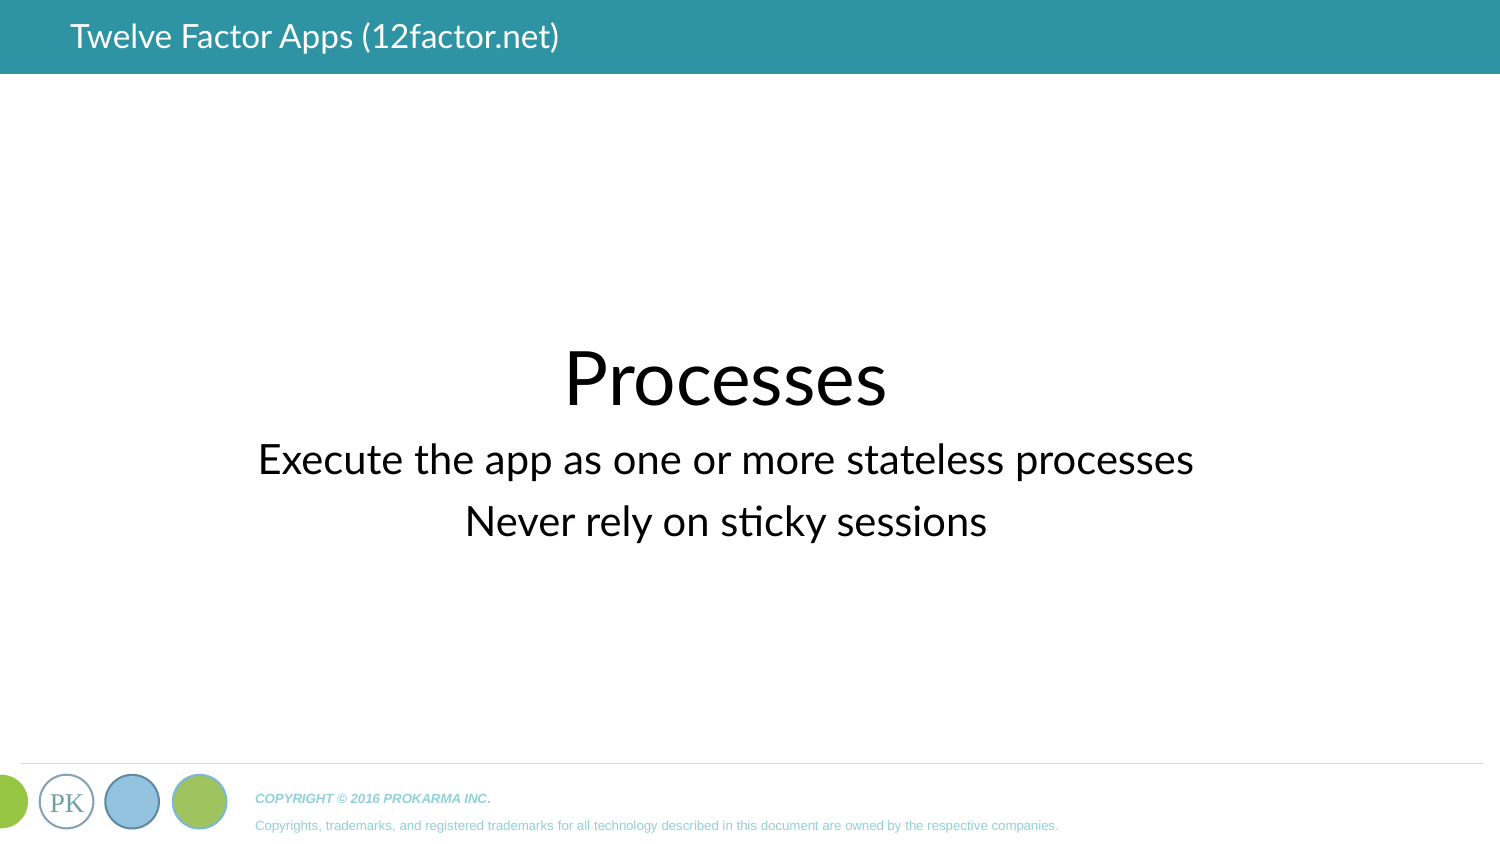

# Twelve Factor Apps (12factor.net)

Processes
Execute the app as one or more stateless processes
Never rely on sticky sessions